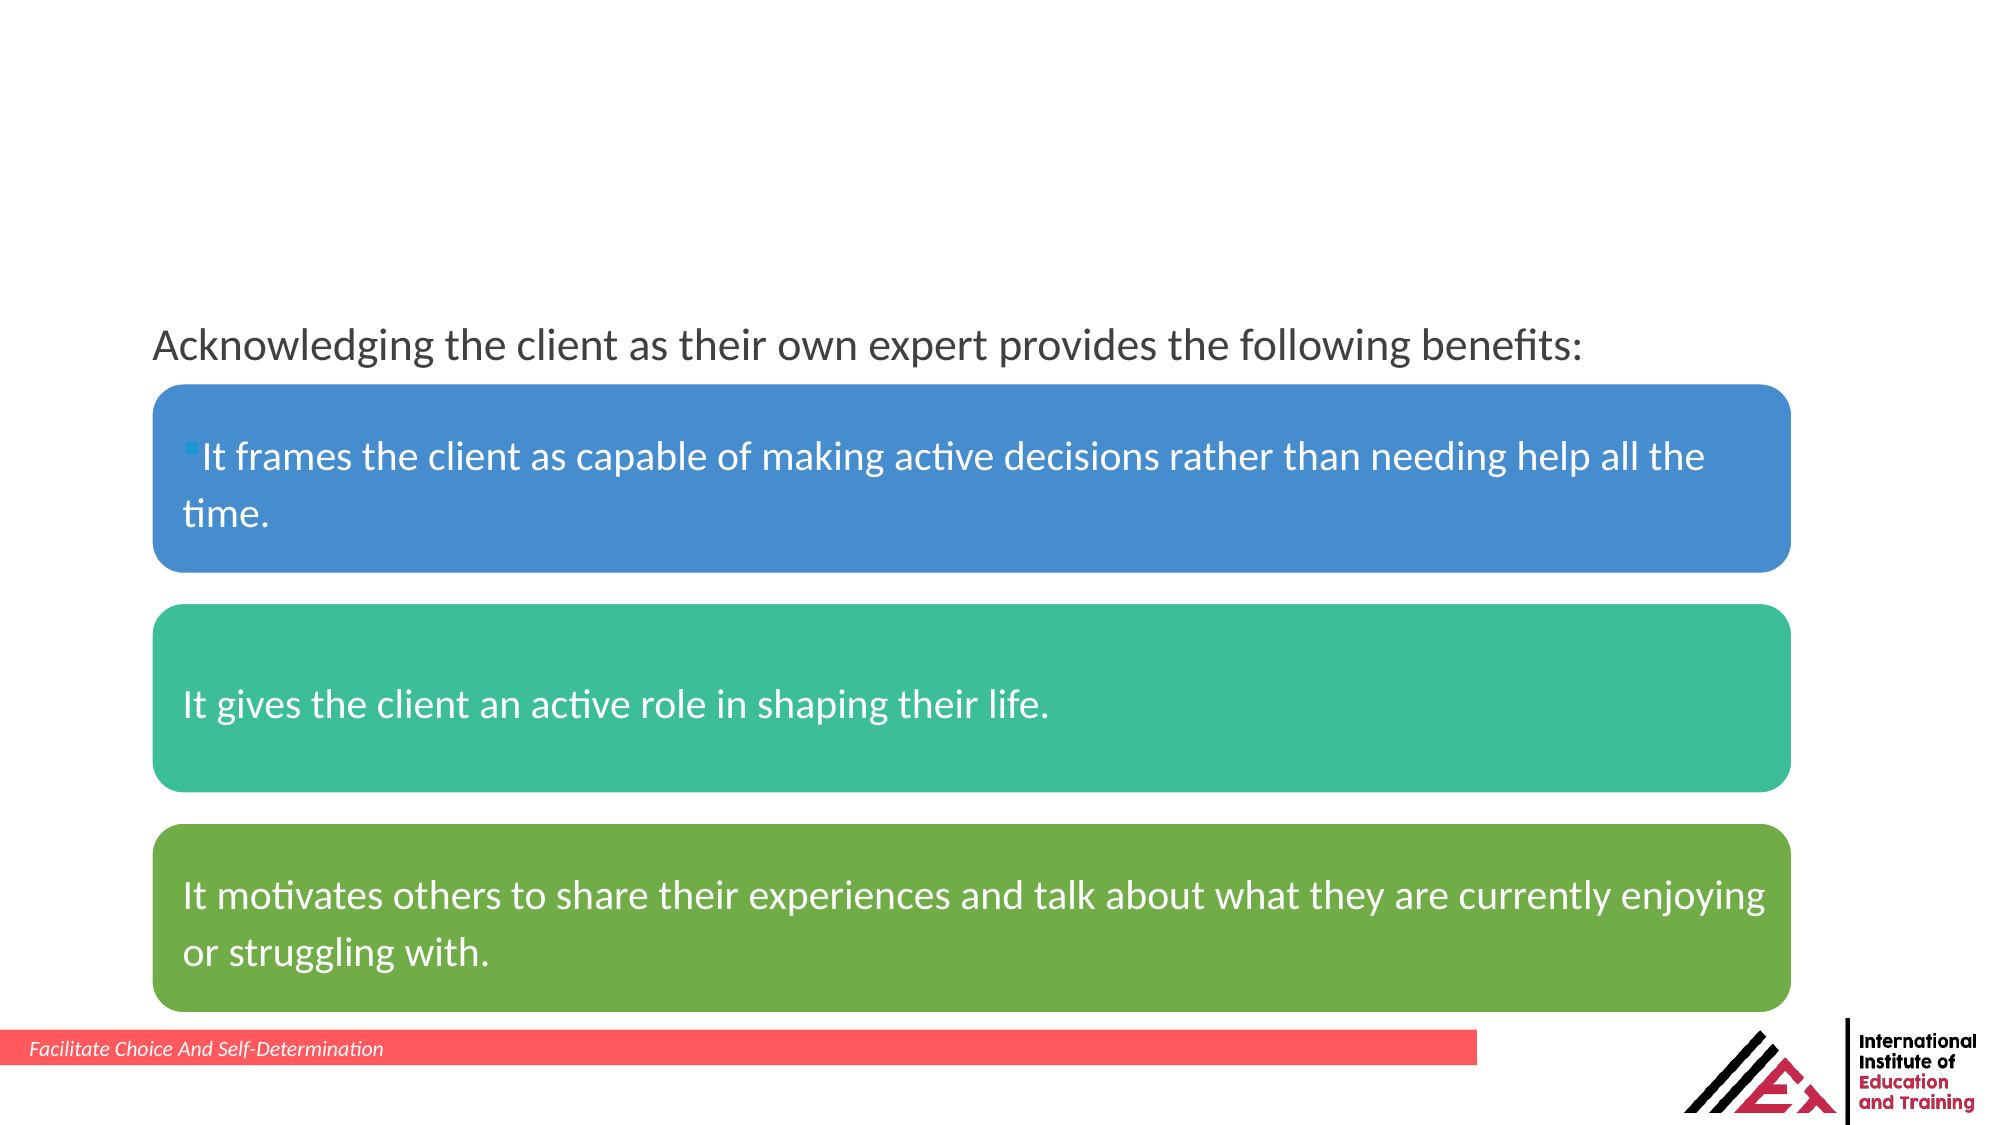

Acknowledging the client as their own expert provides the following benefits:

It frames the client as capable of making active decisions rather than needing help all the time.
It gives the client an active role in shaping their life.
It motivates others to share their experiences and talk about what they are currently enjoying or struggling with.
Facilitate Choice And Self-Determination